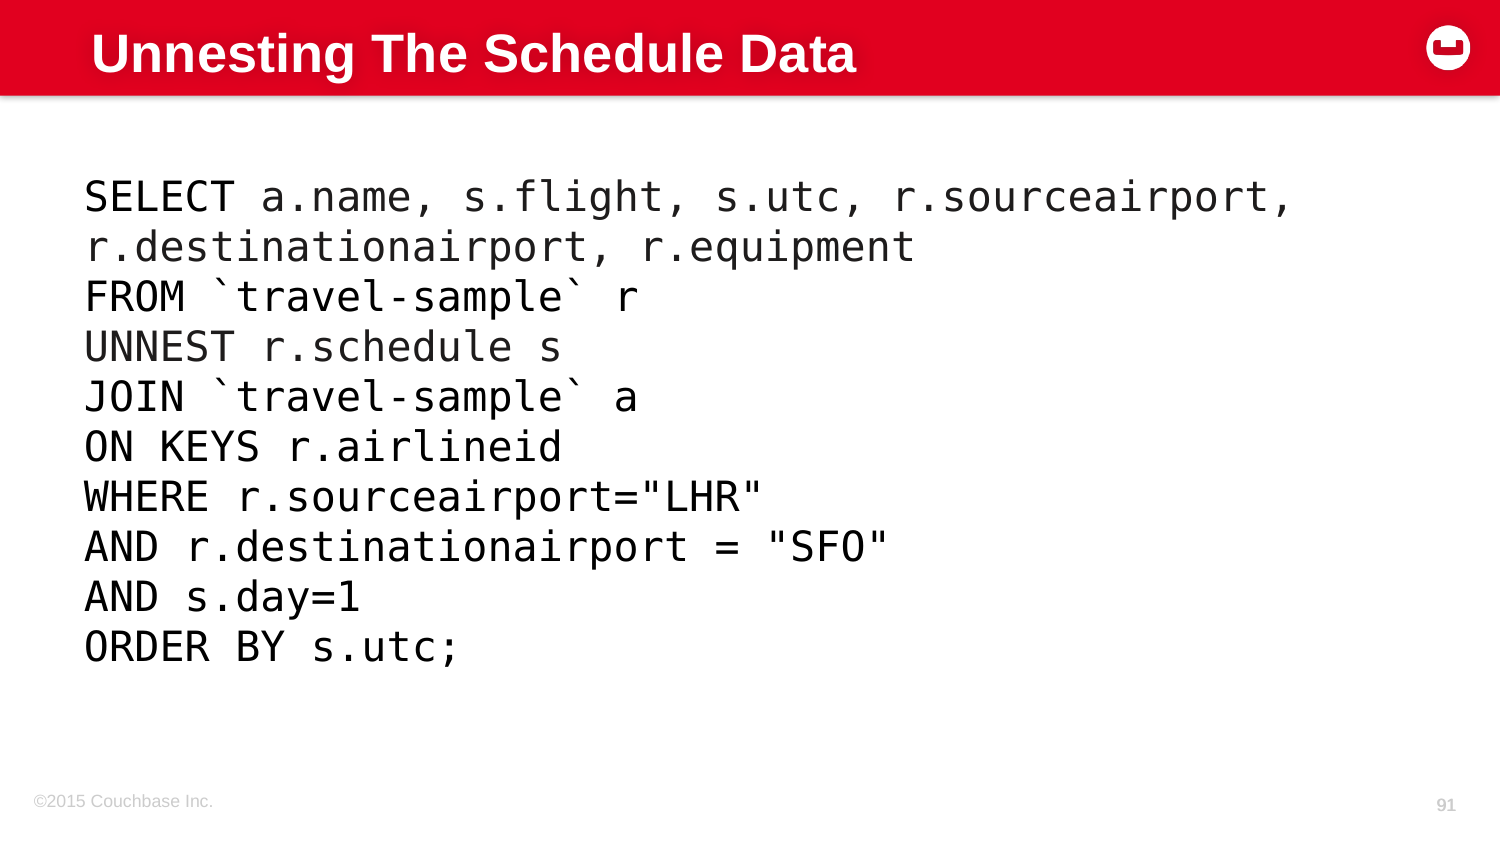

# Unnesting The Schedule Data
SELECT a.name, s.flight, s.utc, r.sourceairport,
r.destinationairport, r.equipment
FROM `travel-sample` r
UNNEST r.schedule s
JOIN `travel-sample` a
ON KEYS r.airlineid
WHERE r.sourceairport="LHR"
AND r.destinationairport = "SFO"
AND s.day=1
ORDER BY s.utc;
91